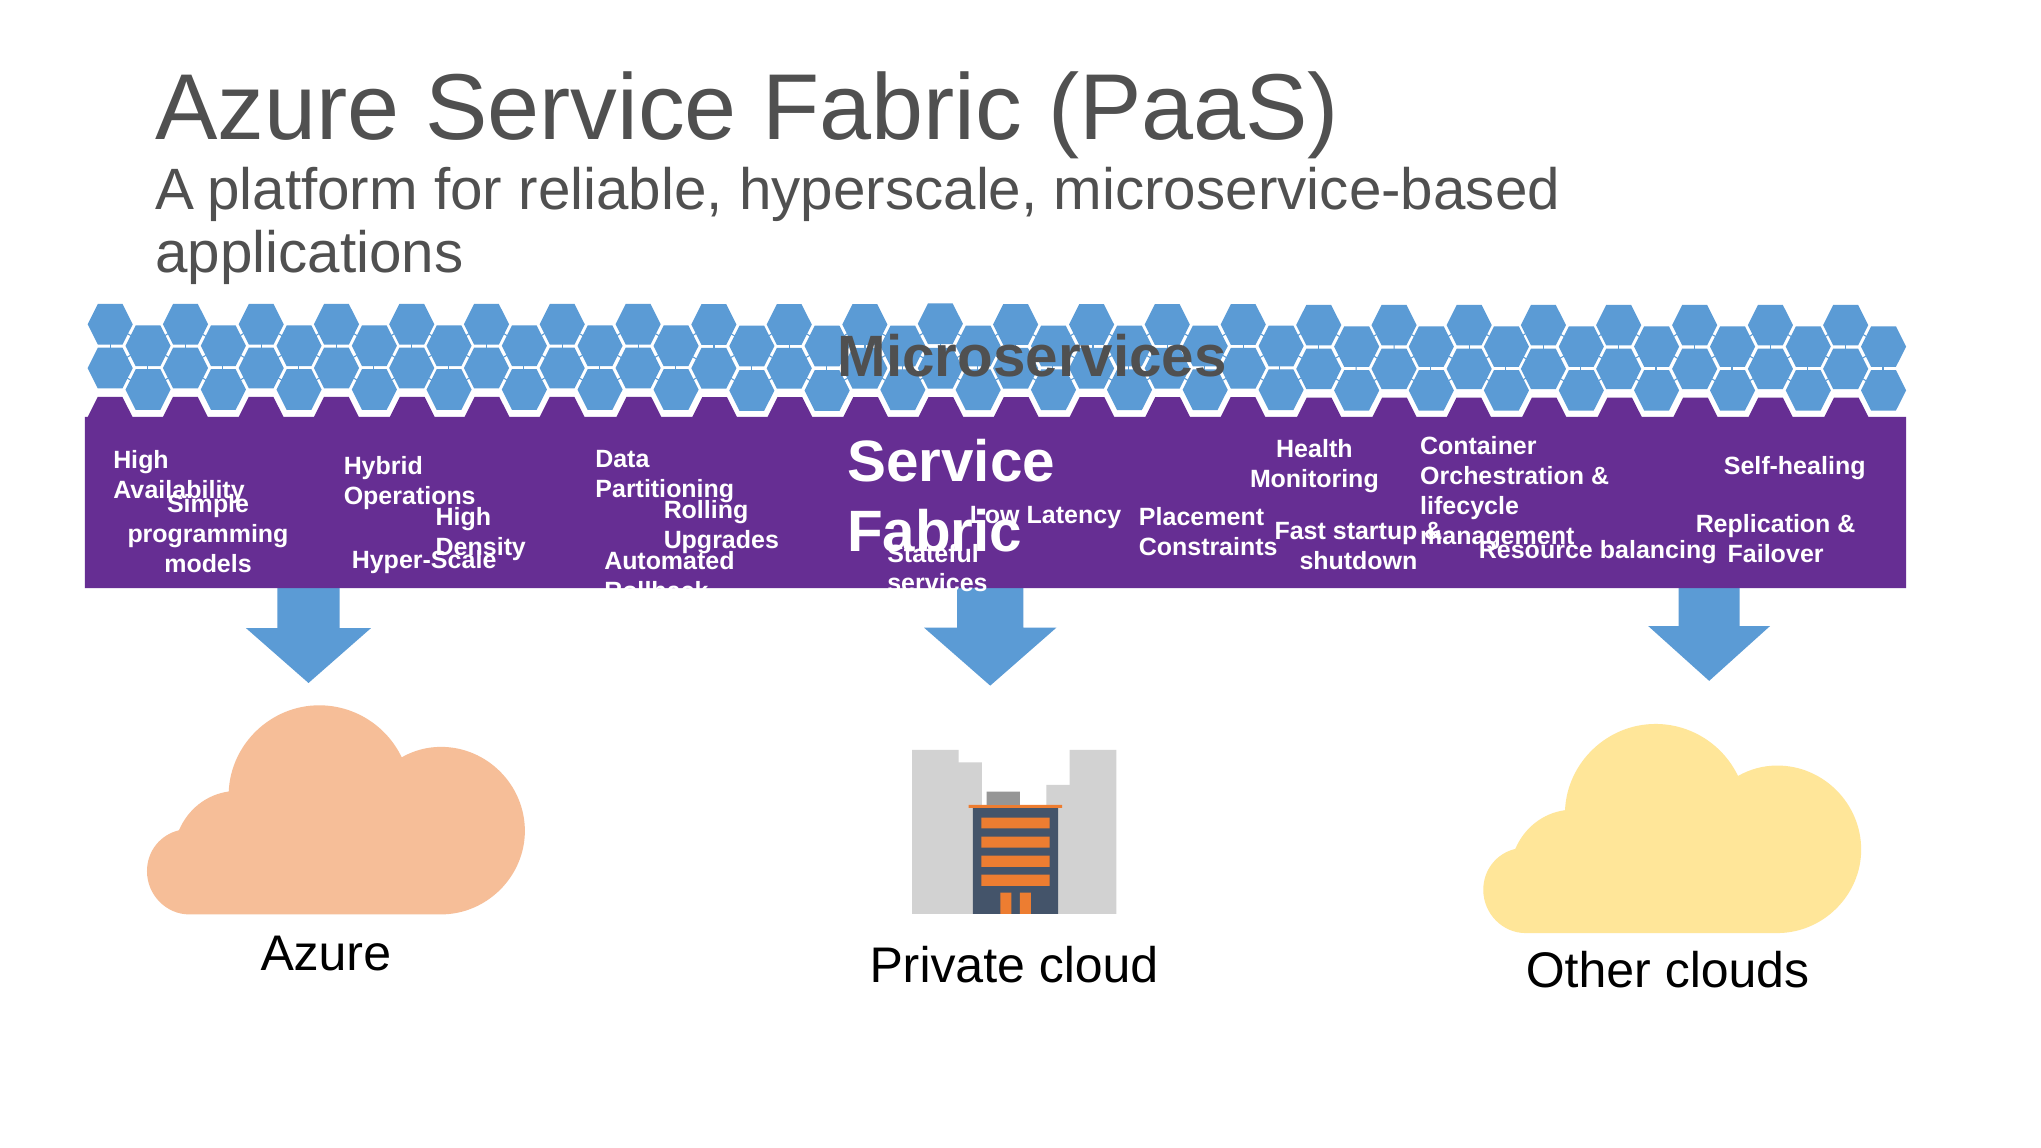

# Azure Service Fabric (PaaS) A platform for reliable, hyperscale, microservice-based applications

Microservices

Service Fabric

Container Orchestration & lifecycle management
Health Monitoring
Data Partitioning
High Availability
Self-healing
Hybrid Operations
Simple programming models
Rolling Upgrades
Low Latency
High Density
Placement Constraints
Replication & Failover
Fast startup & shutdown
Resource balancing
Stateful services
Hyper-Scale
Automated Rollback

Private cloud

Azure

Other clouds